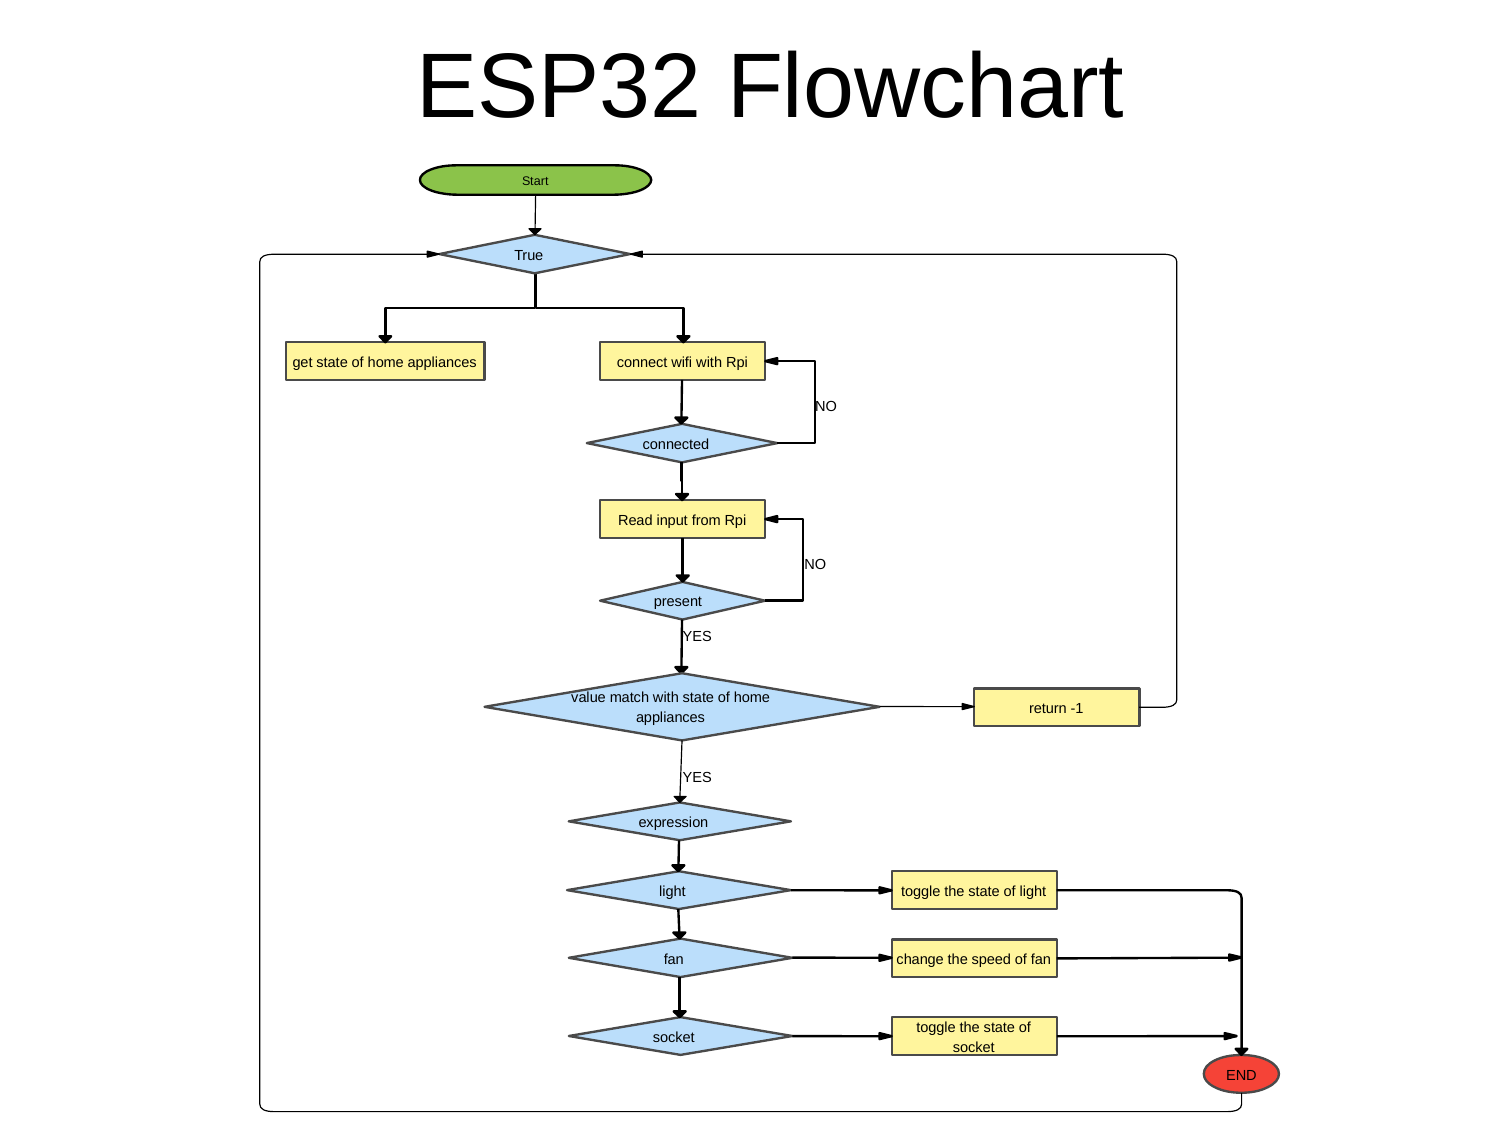

ESP32 Flowchart

Start

True

get state of home appliances
connect wifi with Rpi

NO

connected

Read input from Rpi

NO

present

YES

value match with state of home appliances

return -1

YES

expression

light
toggle the state of light

fan
change the speed of fan

toggle the state of socket

socket

END